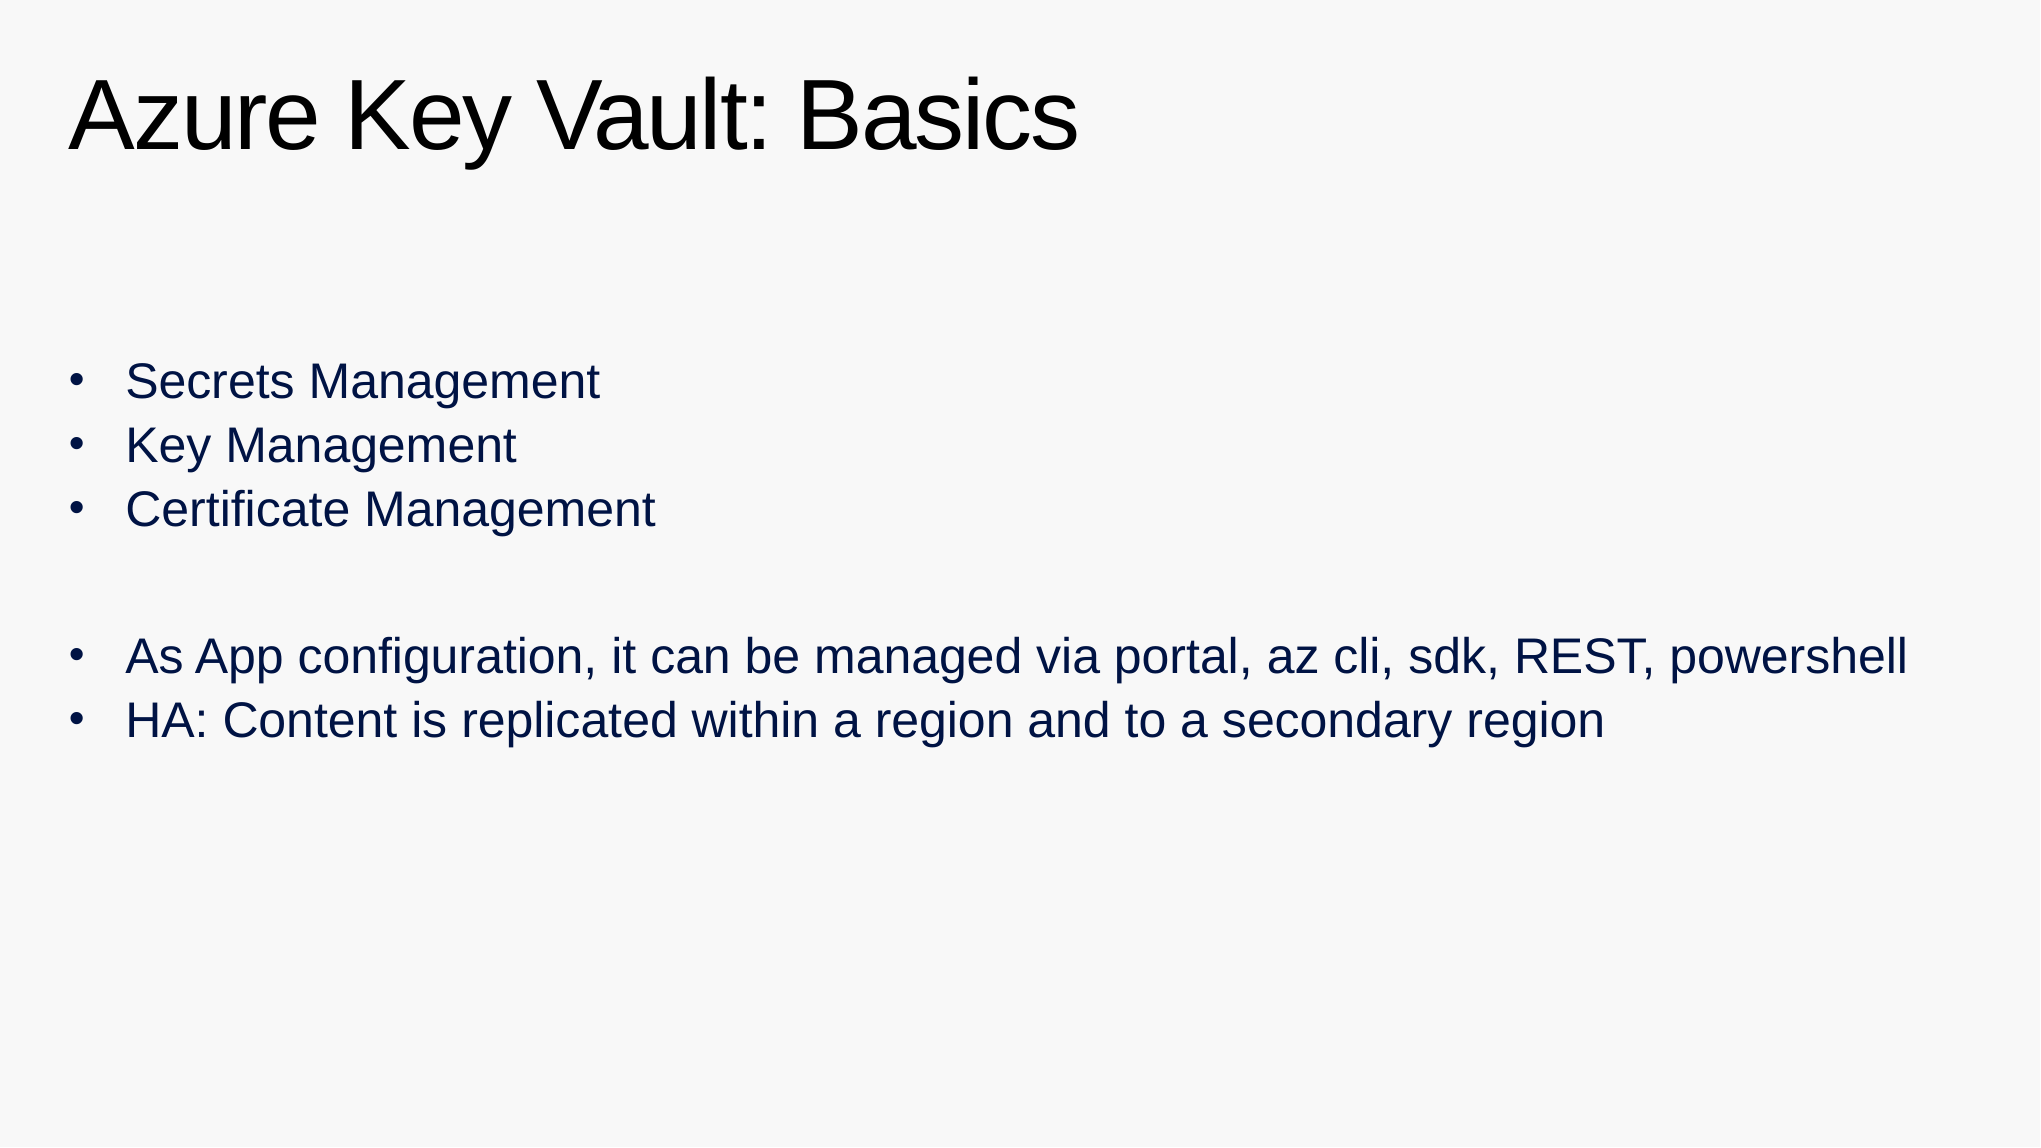

# Azure Key Vault: Basics
Secrets Management
Key Management
Certificate Management

As App configuration, it can be managed via portal, az cli, sdk, REST, powershell
HA: Content is replicated within a region and to a secondary region